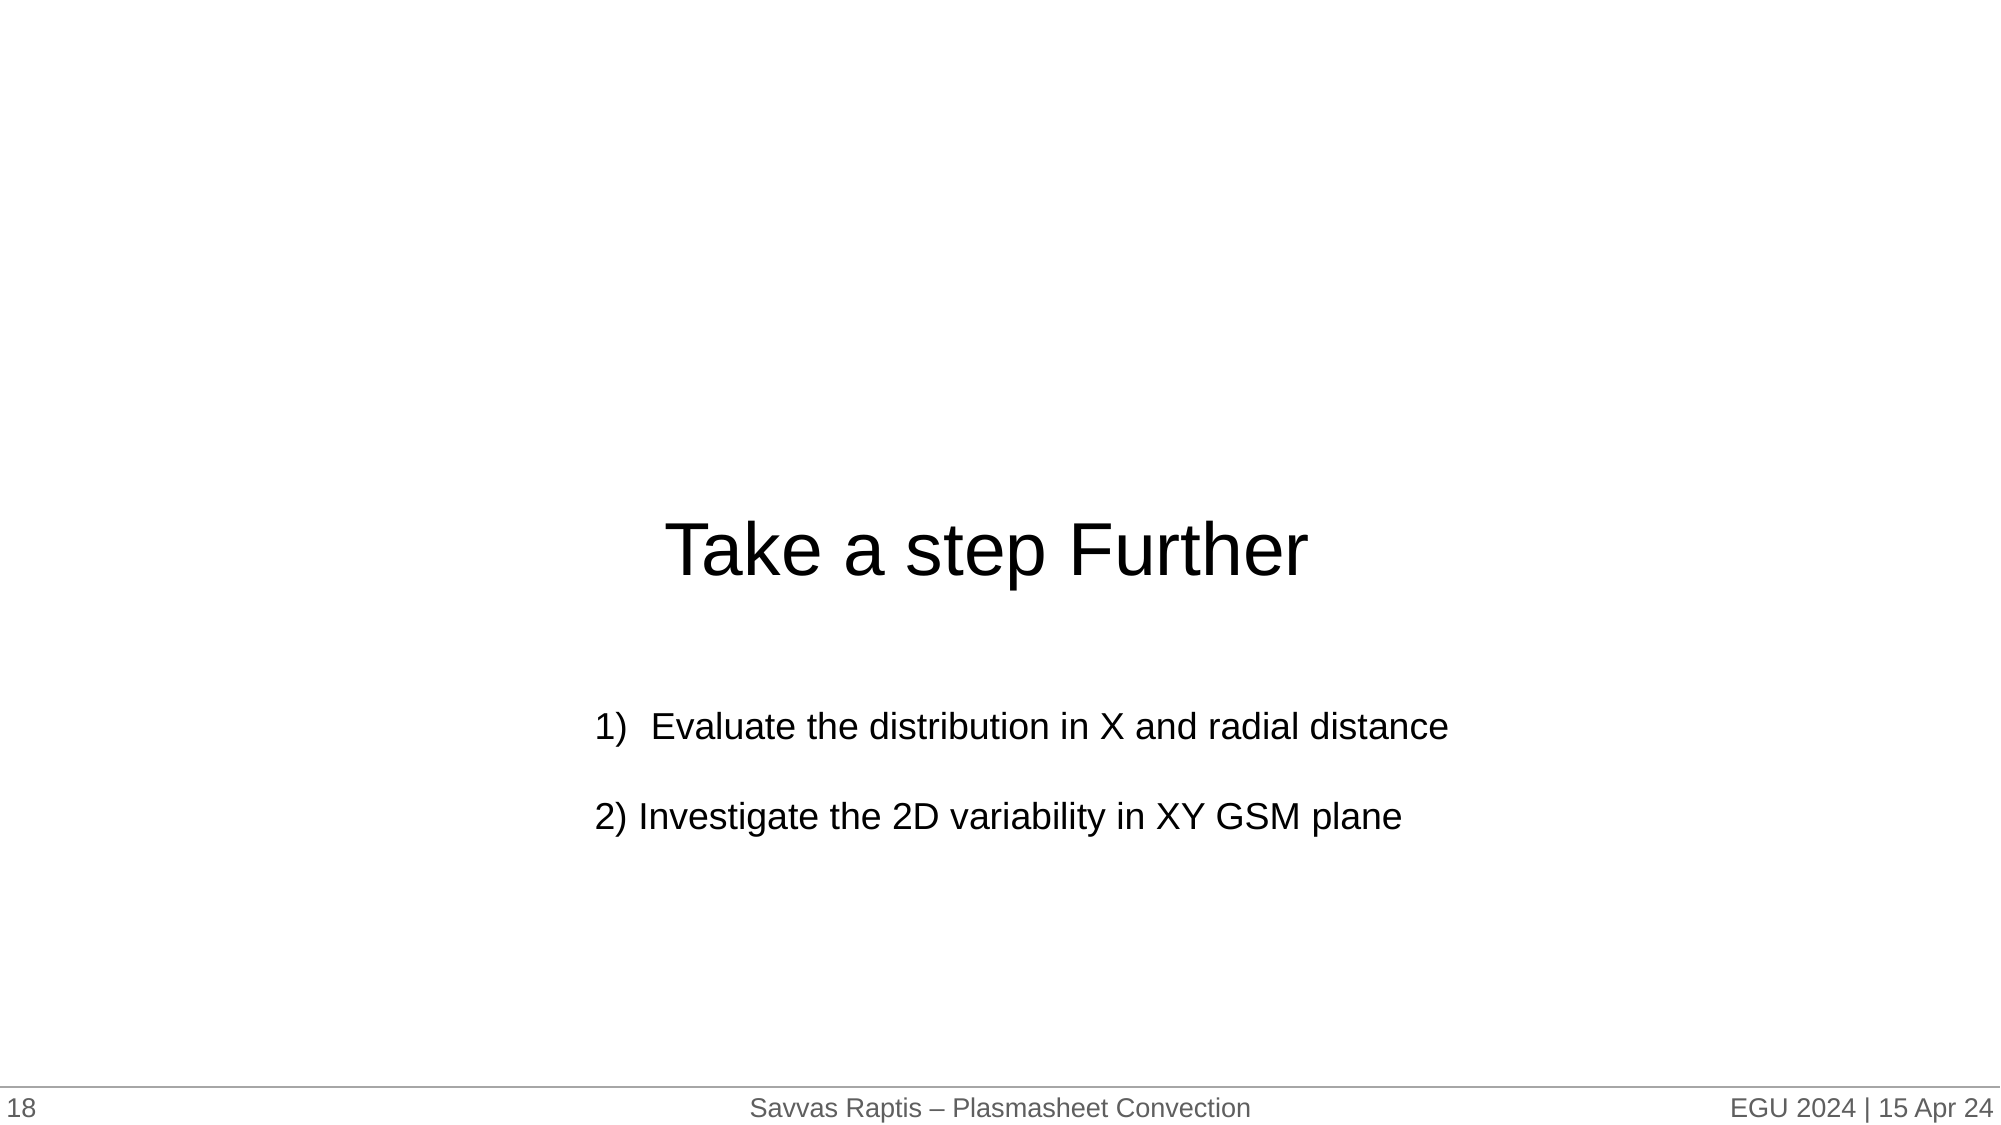

Take a step Further
Evaluate the distribution in X and radial distance

2) Investigate the 2D variability in XY GSM plane